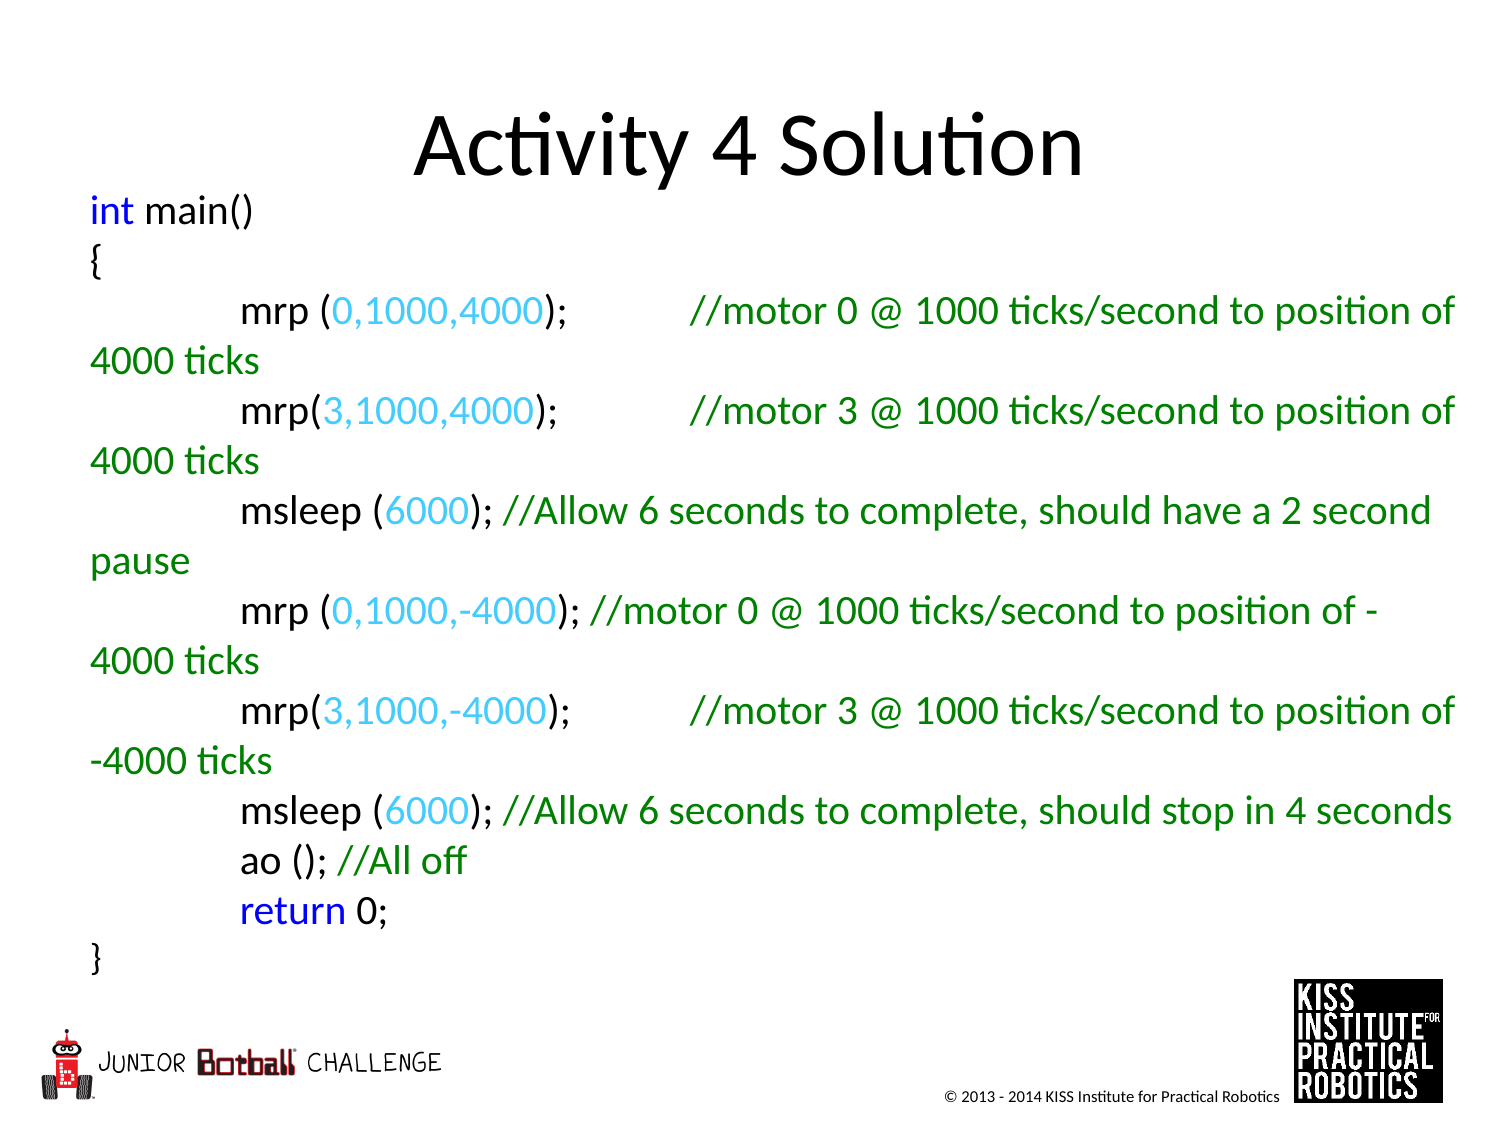

# Activity 4 Solution
int main()
{
	mrp (0,1000,4000);	//motor 0 @ 1000 ticks/second to position of 4000 ticks
	mrp(3,1000,4000);	//motor 3 @ 1000 ticks/second to position of 4000 ticks
	msleep (6000); //Allow 6 seconds to complete, should have a 2 second pause
	mrp (0,1000,-4000); //motor 0 @ 1000 ticks/second to position of -4000 ticks
	mrp(3,1000,-4000);	//motor 3 @ 1000 ticks/second to position of -4000 ticks
	msleep (6000); //Allow 6 seconds to complete, should stop in 4 seconds
	ao (); //All off
	return 0;
}